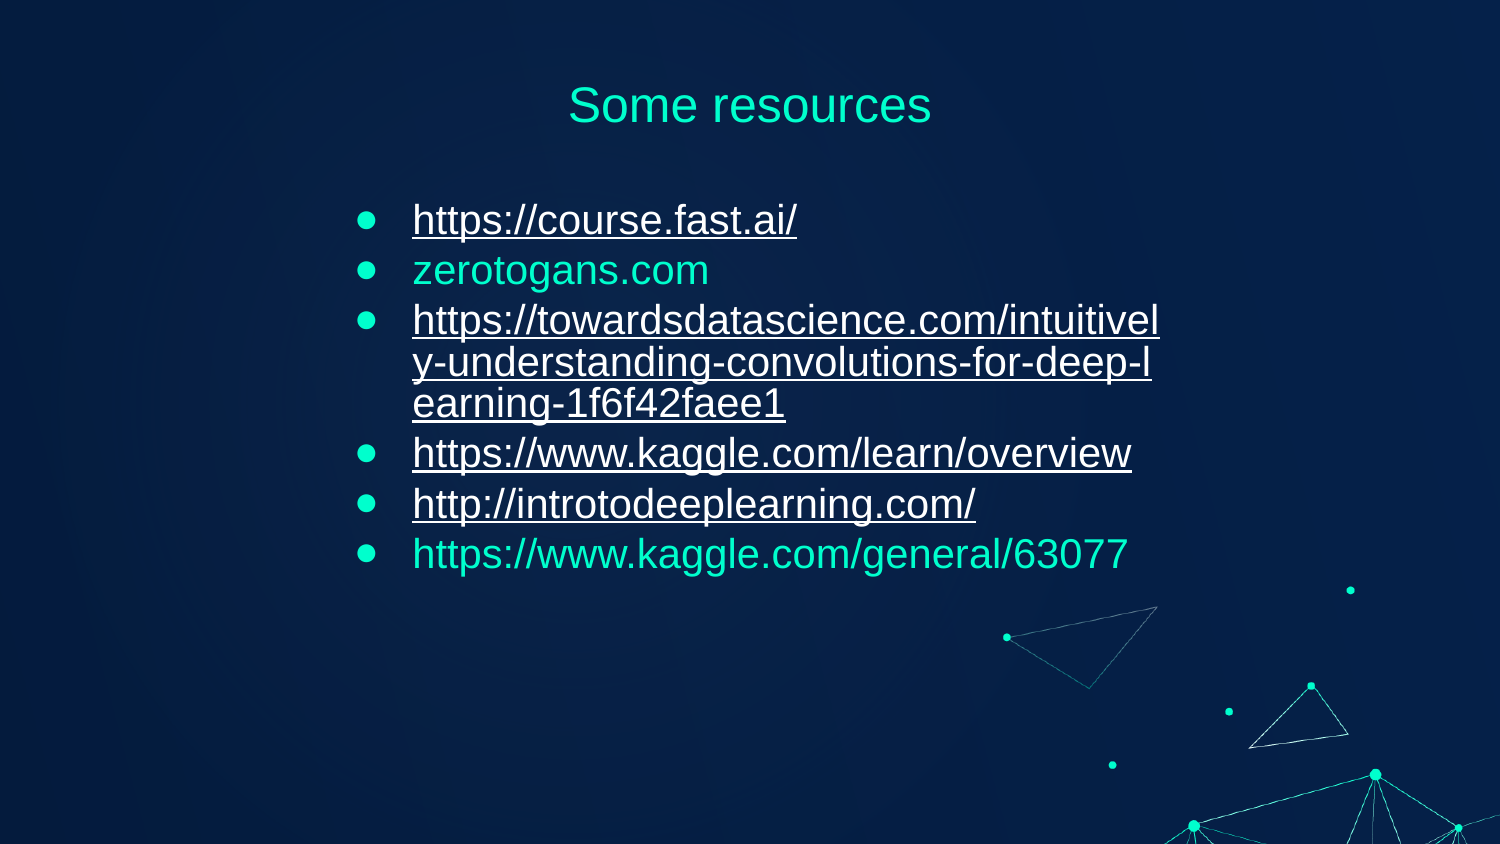

# Some resources

https://course.fast.ai/
zerotogans.com
https://towardsdatascience.com/intuitively-understanding-convolutions-for-deep-learning-1f6f42faee1
https://www.kaggle.com/learn/overview
http://introtodeeplearning.com/
https://www.kaggle.com/general/63077